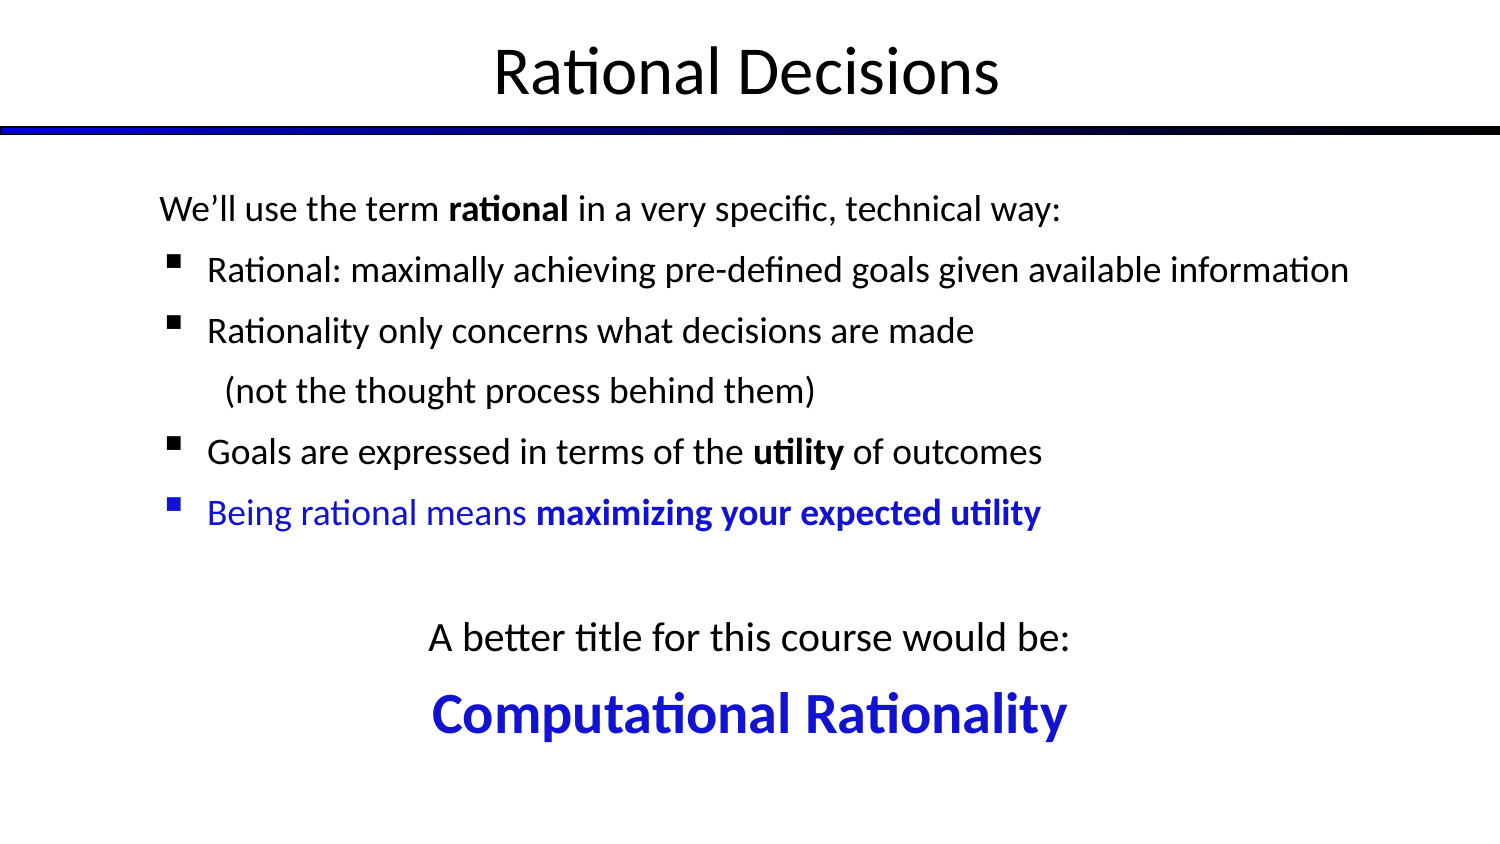

# Rational Decisions
  We’ll use the term rational in a very specific, technical way:
 Rational: maximally achieving pre-defined goals given available information
 Rationality only concerns what decisions are made
   (not the thought process behind them)
 Goals are expressed in terms of the utility of outcomes
 Being rational means maximizing your expected utility
A better title for this course would be:
Computational Rationality